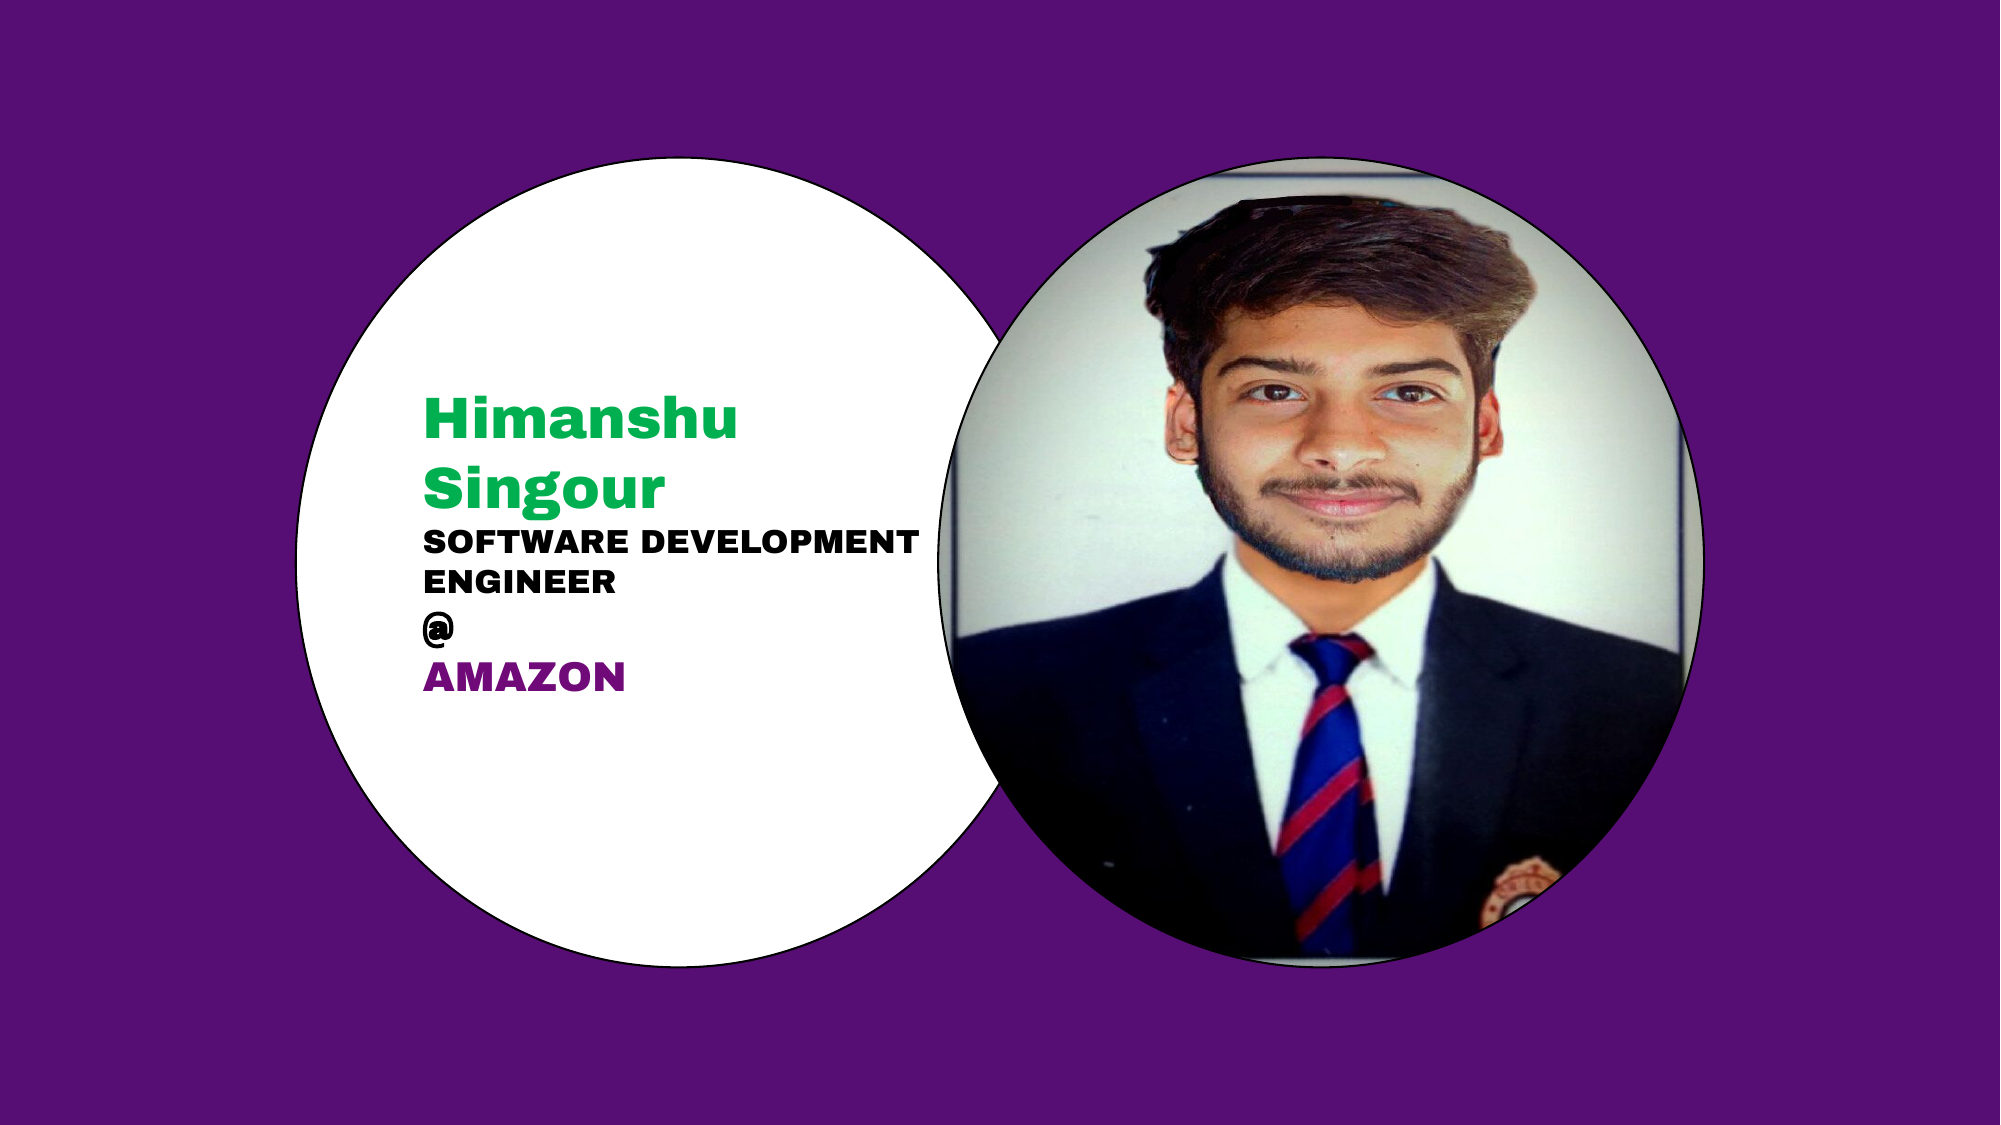

Himanshu Singour
SOFTWARE DEVELOPMENT ENGINEER
@
AMAZON